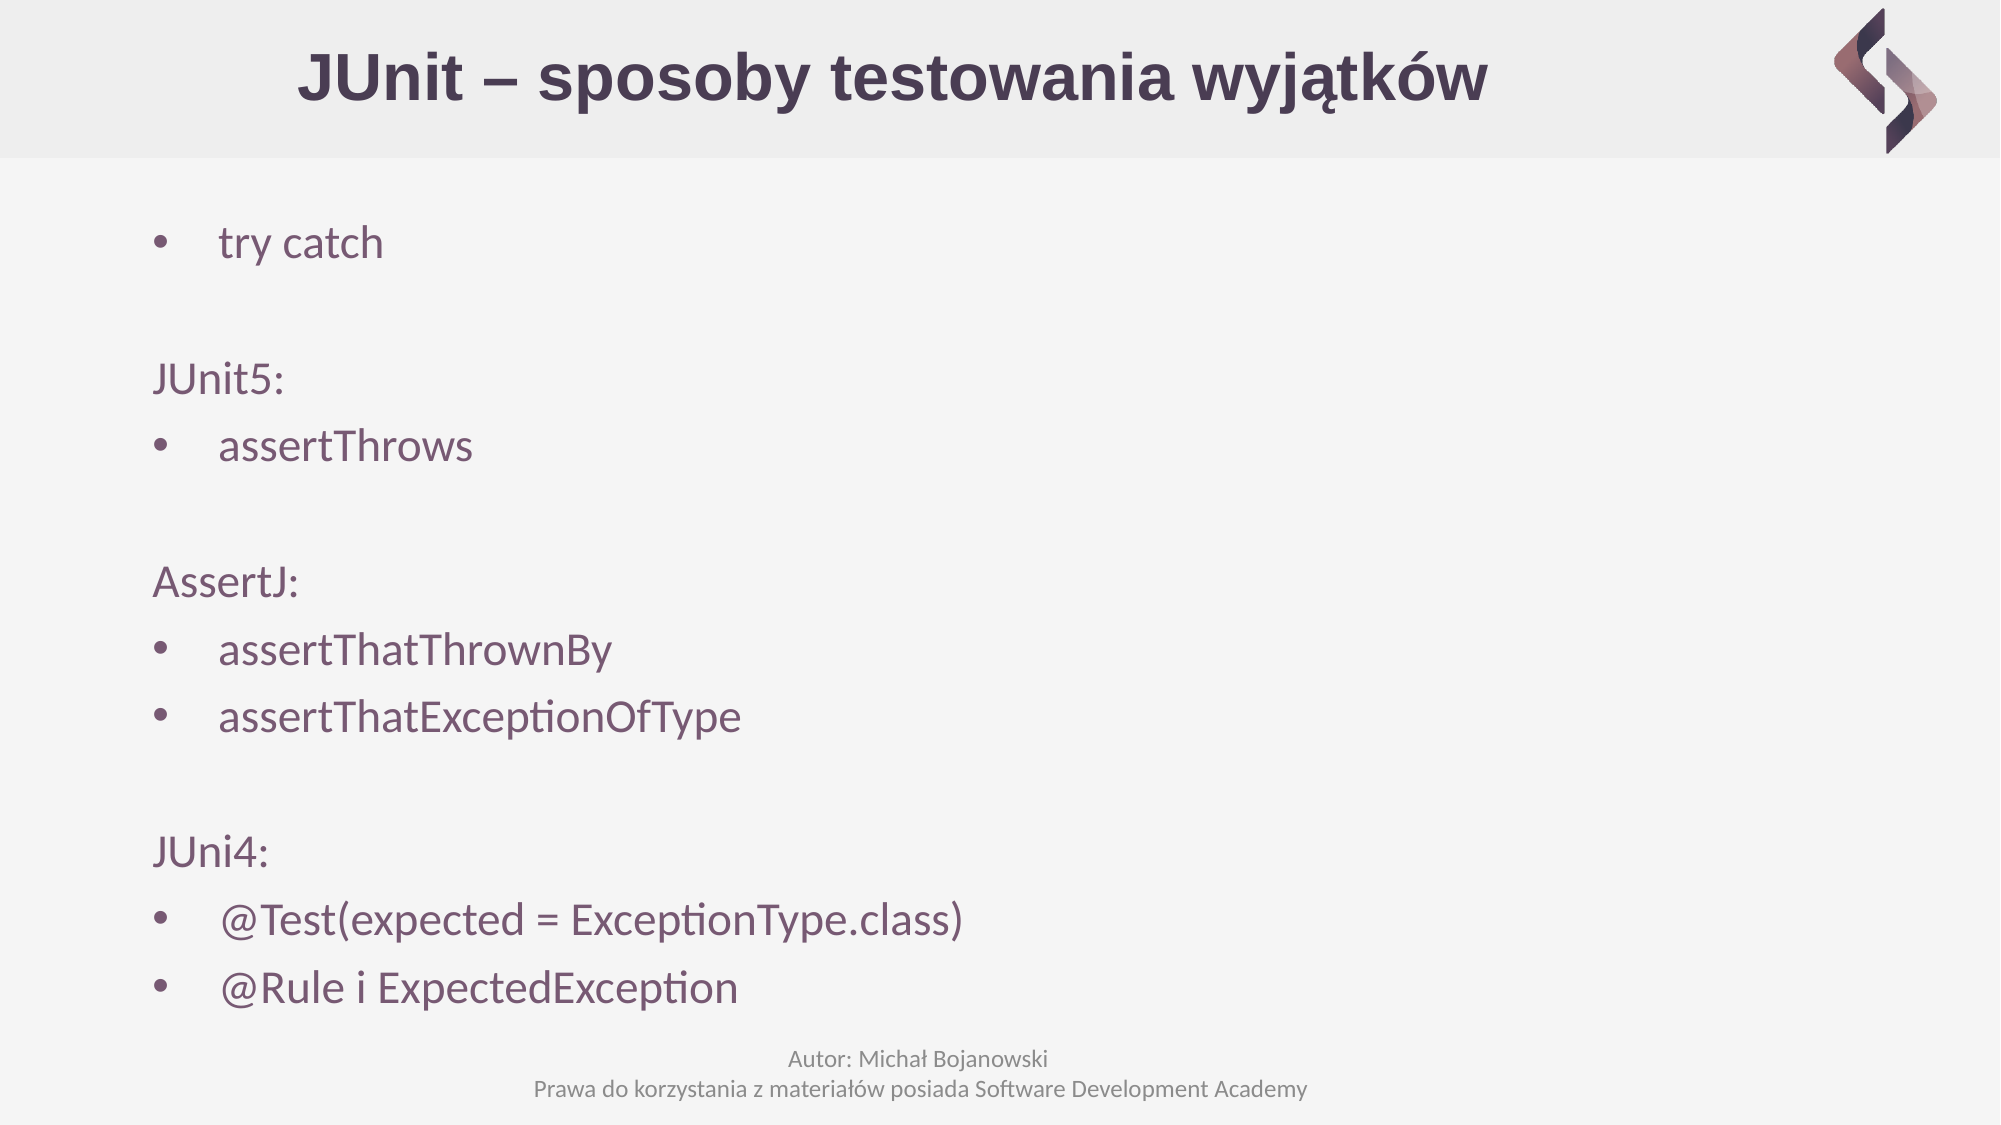

# JUnit – sposoby testowania wyjątków

try catch

JUnit5:
assertThrows

AssertJ:
assertThatThrownBy
assertThatExceptionOfType

JUni4:
@Test(expected = ExceptionType.class)
@Rule i ExpectedException

Autor: Michał Bojanowski
Prawa do korzystania z materiałów posiada Software Development Academy